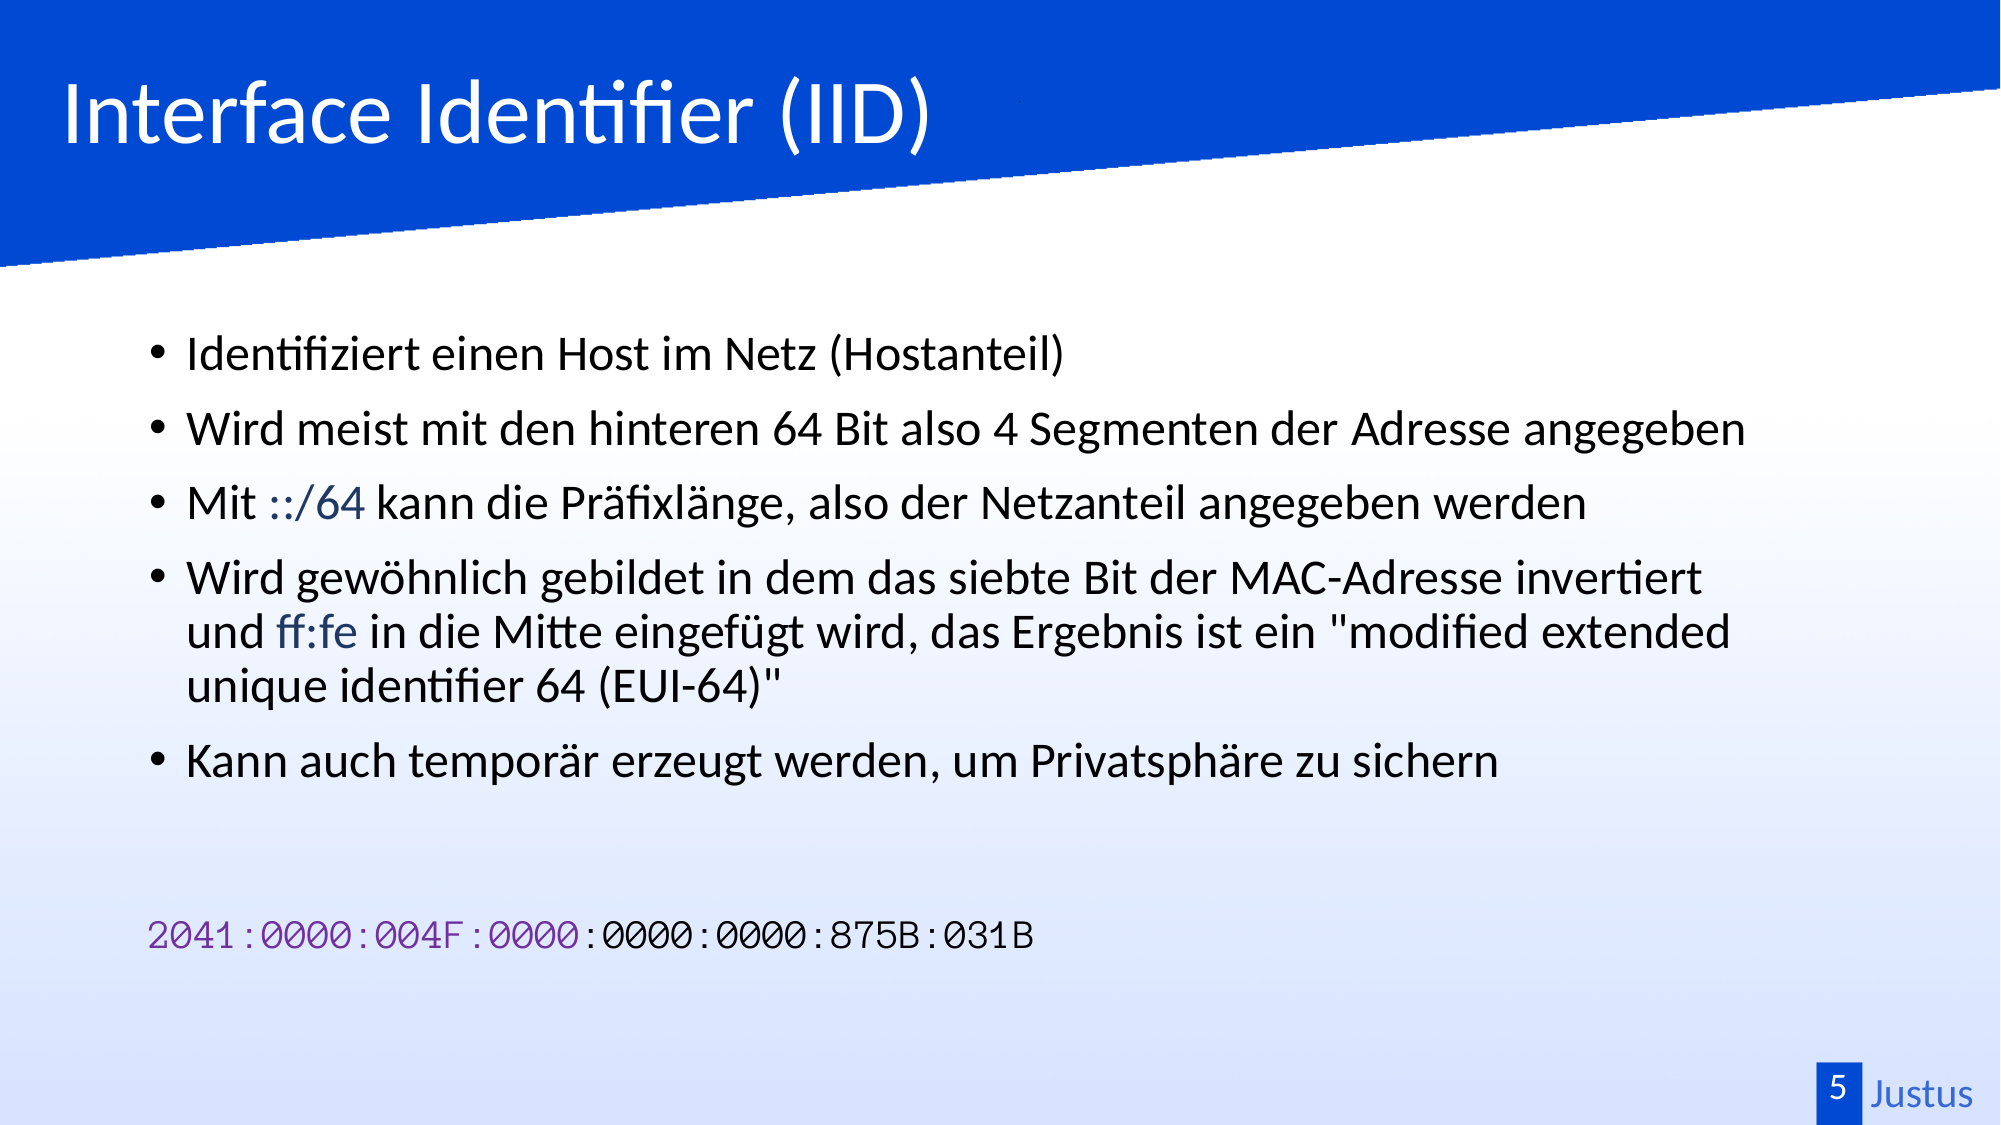

Interface Identifier (IID)
Identifiziert einen Host im Netz (Hostanteil)
Wird meist mit den hinteren 64 Bit also 4 Segmenten der Adresse angegeben
Mit ::/64 kann die Präfixlänge, also der Netzanteil angegeben werden
Wird gewöhnlich gebildet in dem das siebte Bit der MAC-Adresse invertiert und ff:fe in die Mitte eingefügt wird, das Ergebnis ist ein "modified extended unique identifier 64 (EUI-64)"
Kann auch temporär erzeugt werden, um Privatsphäre zu sichern
2041:0000:004F:0000:0000:0000:875B:031B
5
Justus